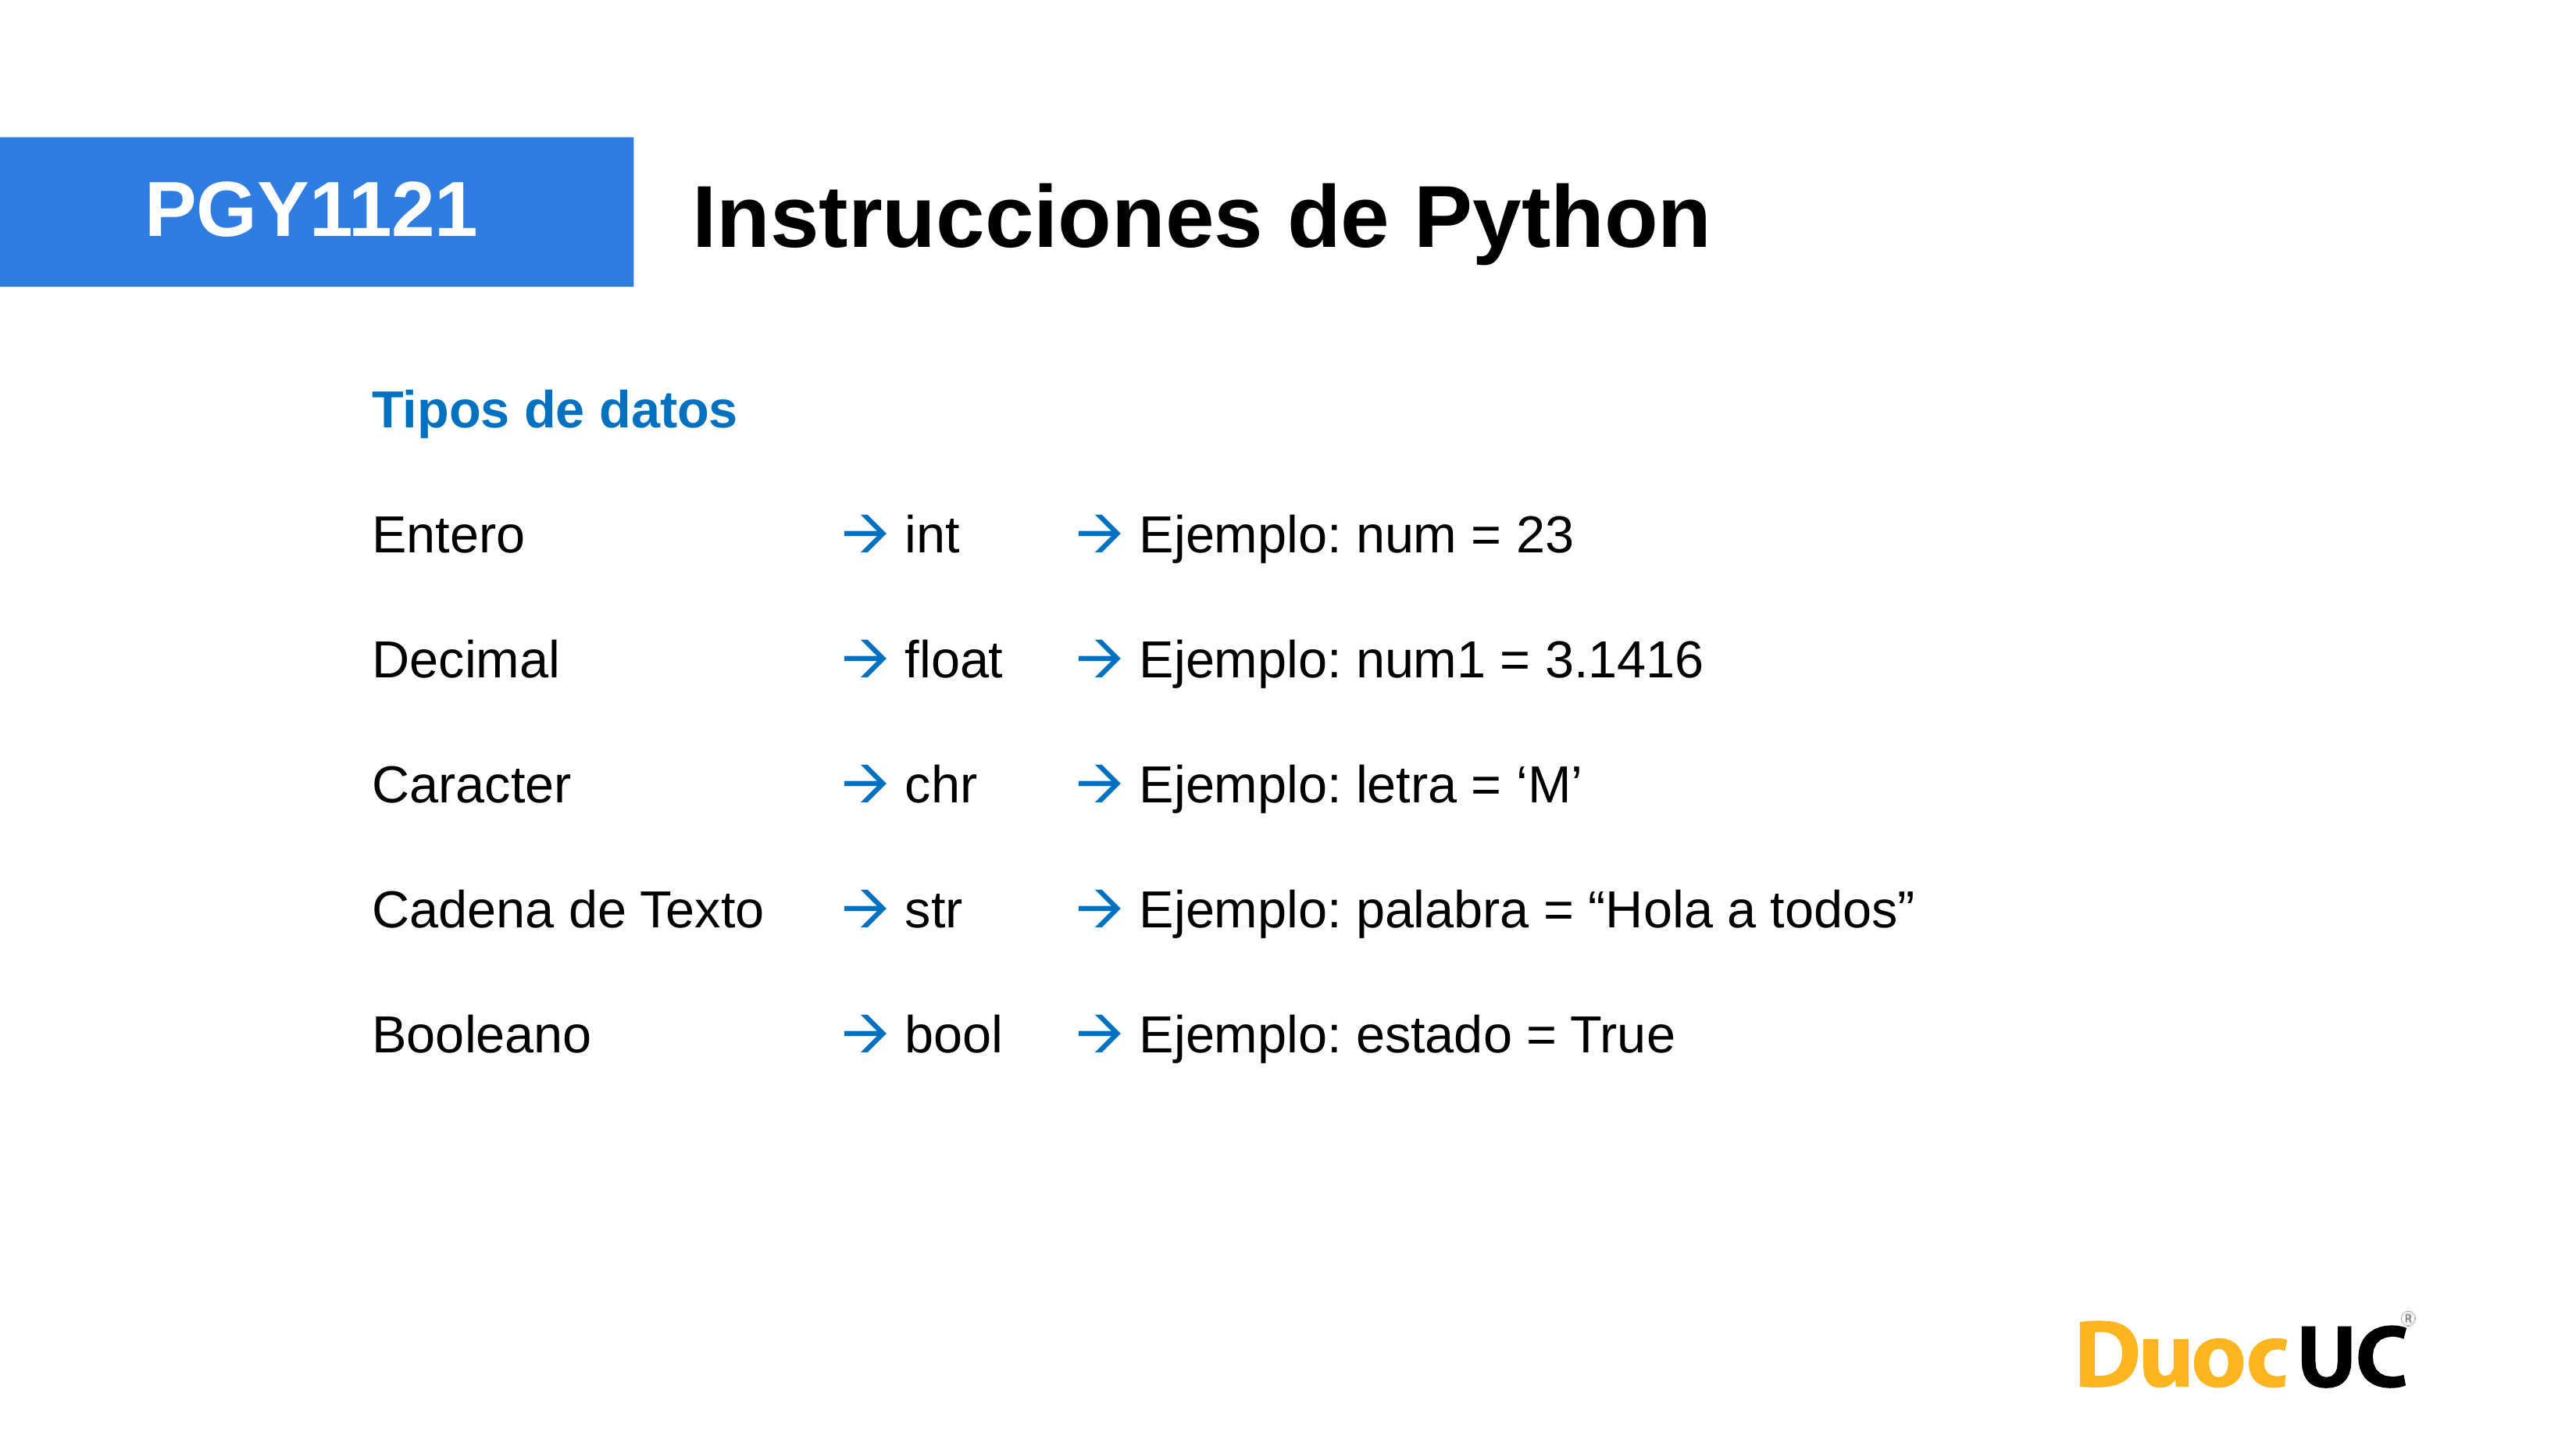

PGY1121
Instrucciones de Python
Tipos de datos

Entero 			🡪 int 	🡪 Ejemplo: num = 23

Decimal  			🡪 float	🡪 Ejemplo: num1 = 3.1416

Caracter			🡪 chr	🡪 Ejemplo: letra = ‘M’

Cadena de Texto	🡪 str	🡪 Ejemplo: palabra = “Hola a todos”

Booleano			🡪 bool	🡪 Ejemplo: estado = True